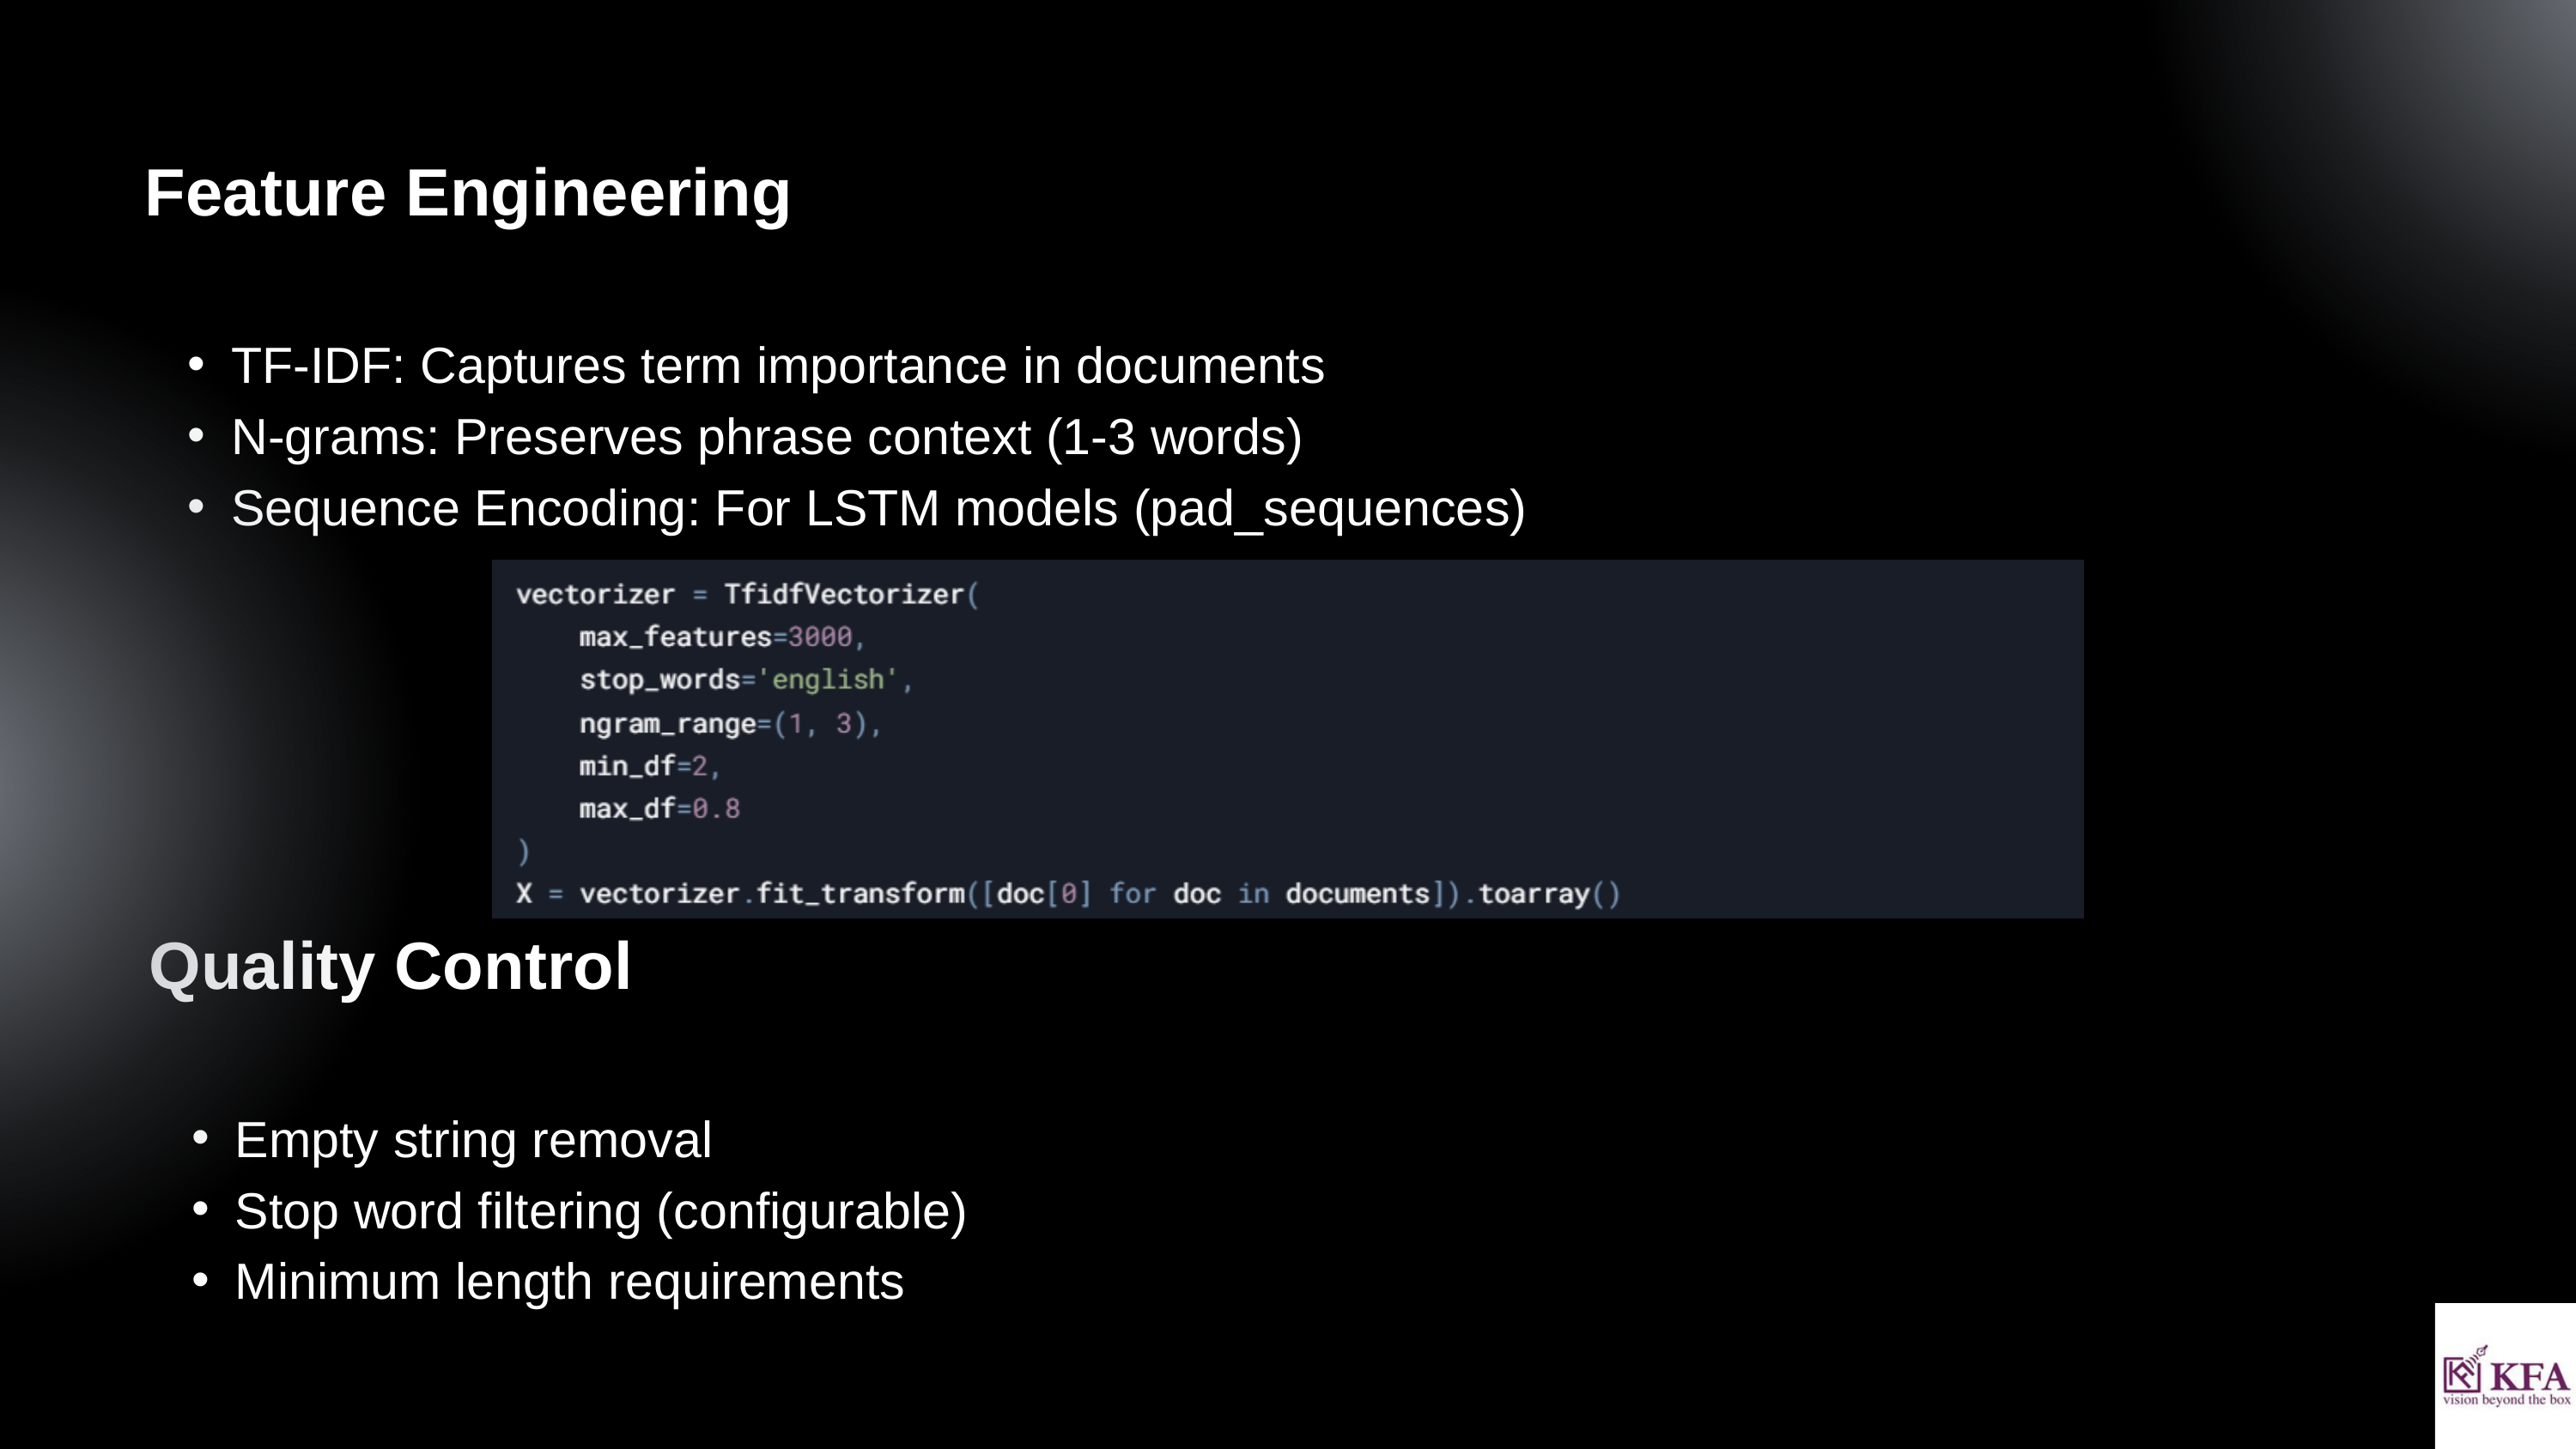

Feature Engineering

TF-IDF: Captures term importance in documents
N-grams: Preserves phrase context (1-3 words)
Sequence Encoding: For LSTM models (pad_sequences)

Quality Control

Empty string removal
Stop word filtering (configurable)
Minimum length requirements